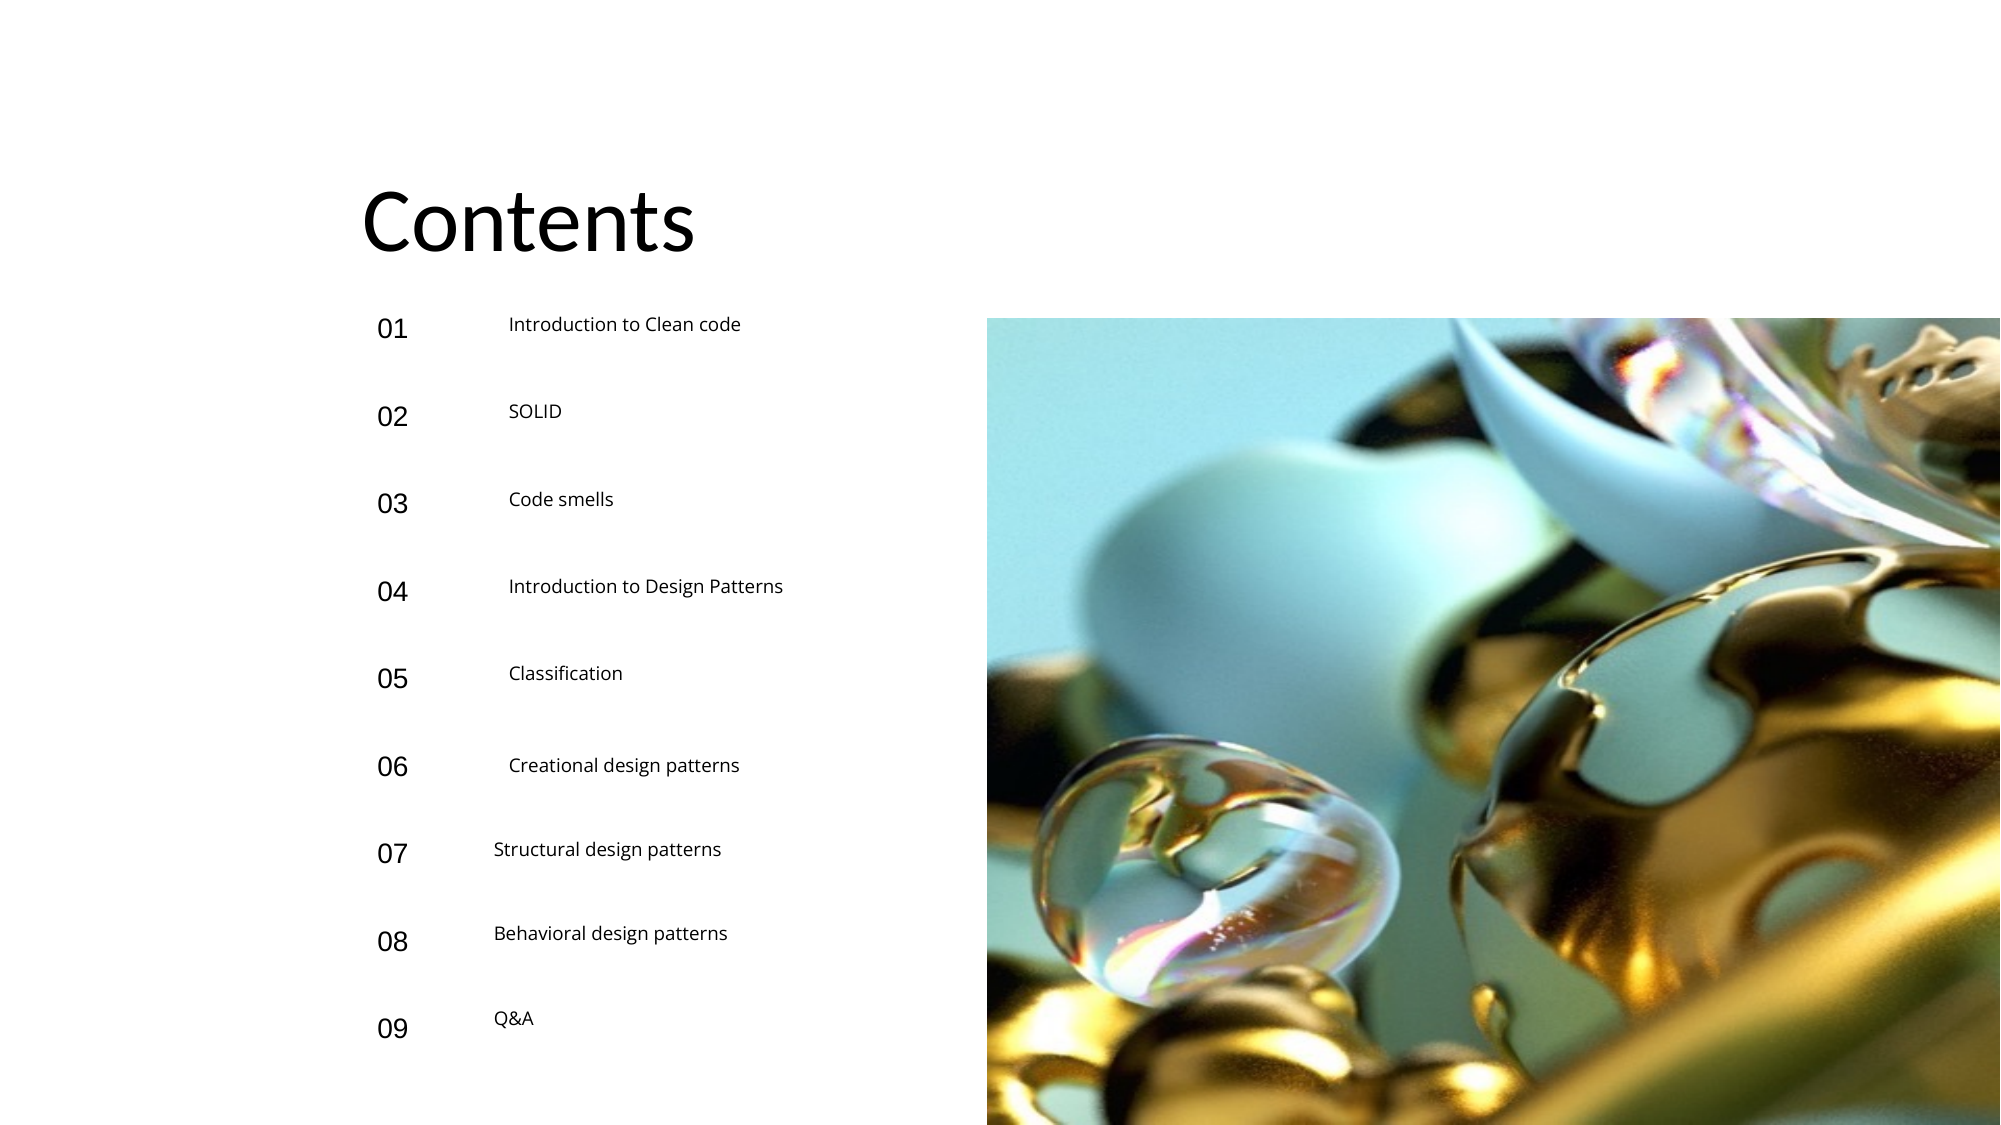

# Contents
01

02

03

04

05

06

07

08

09

Introduction to Clean code
SOLID
Code smells
Introduction to Design Patterns
Classification
Creational design patterns
Structural design patterns
Behavioral design patterns
Q&A